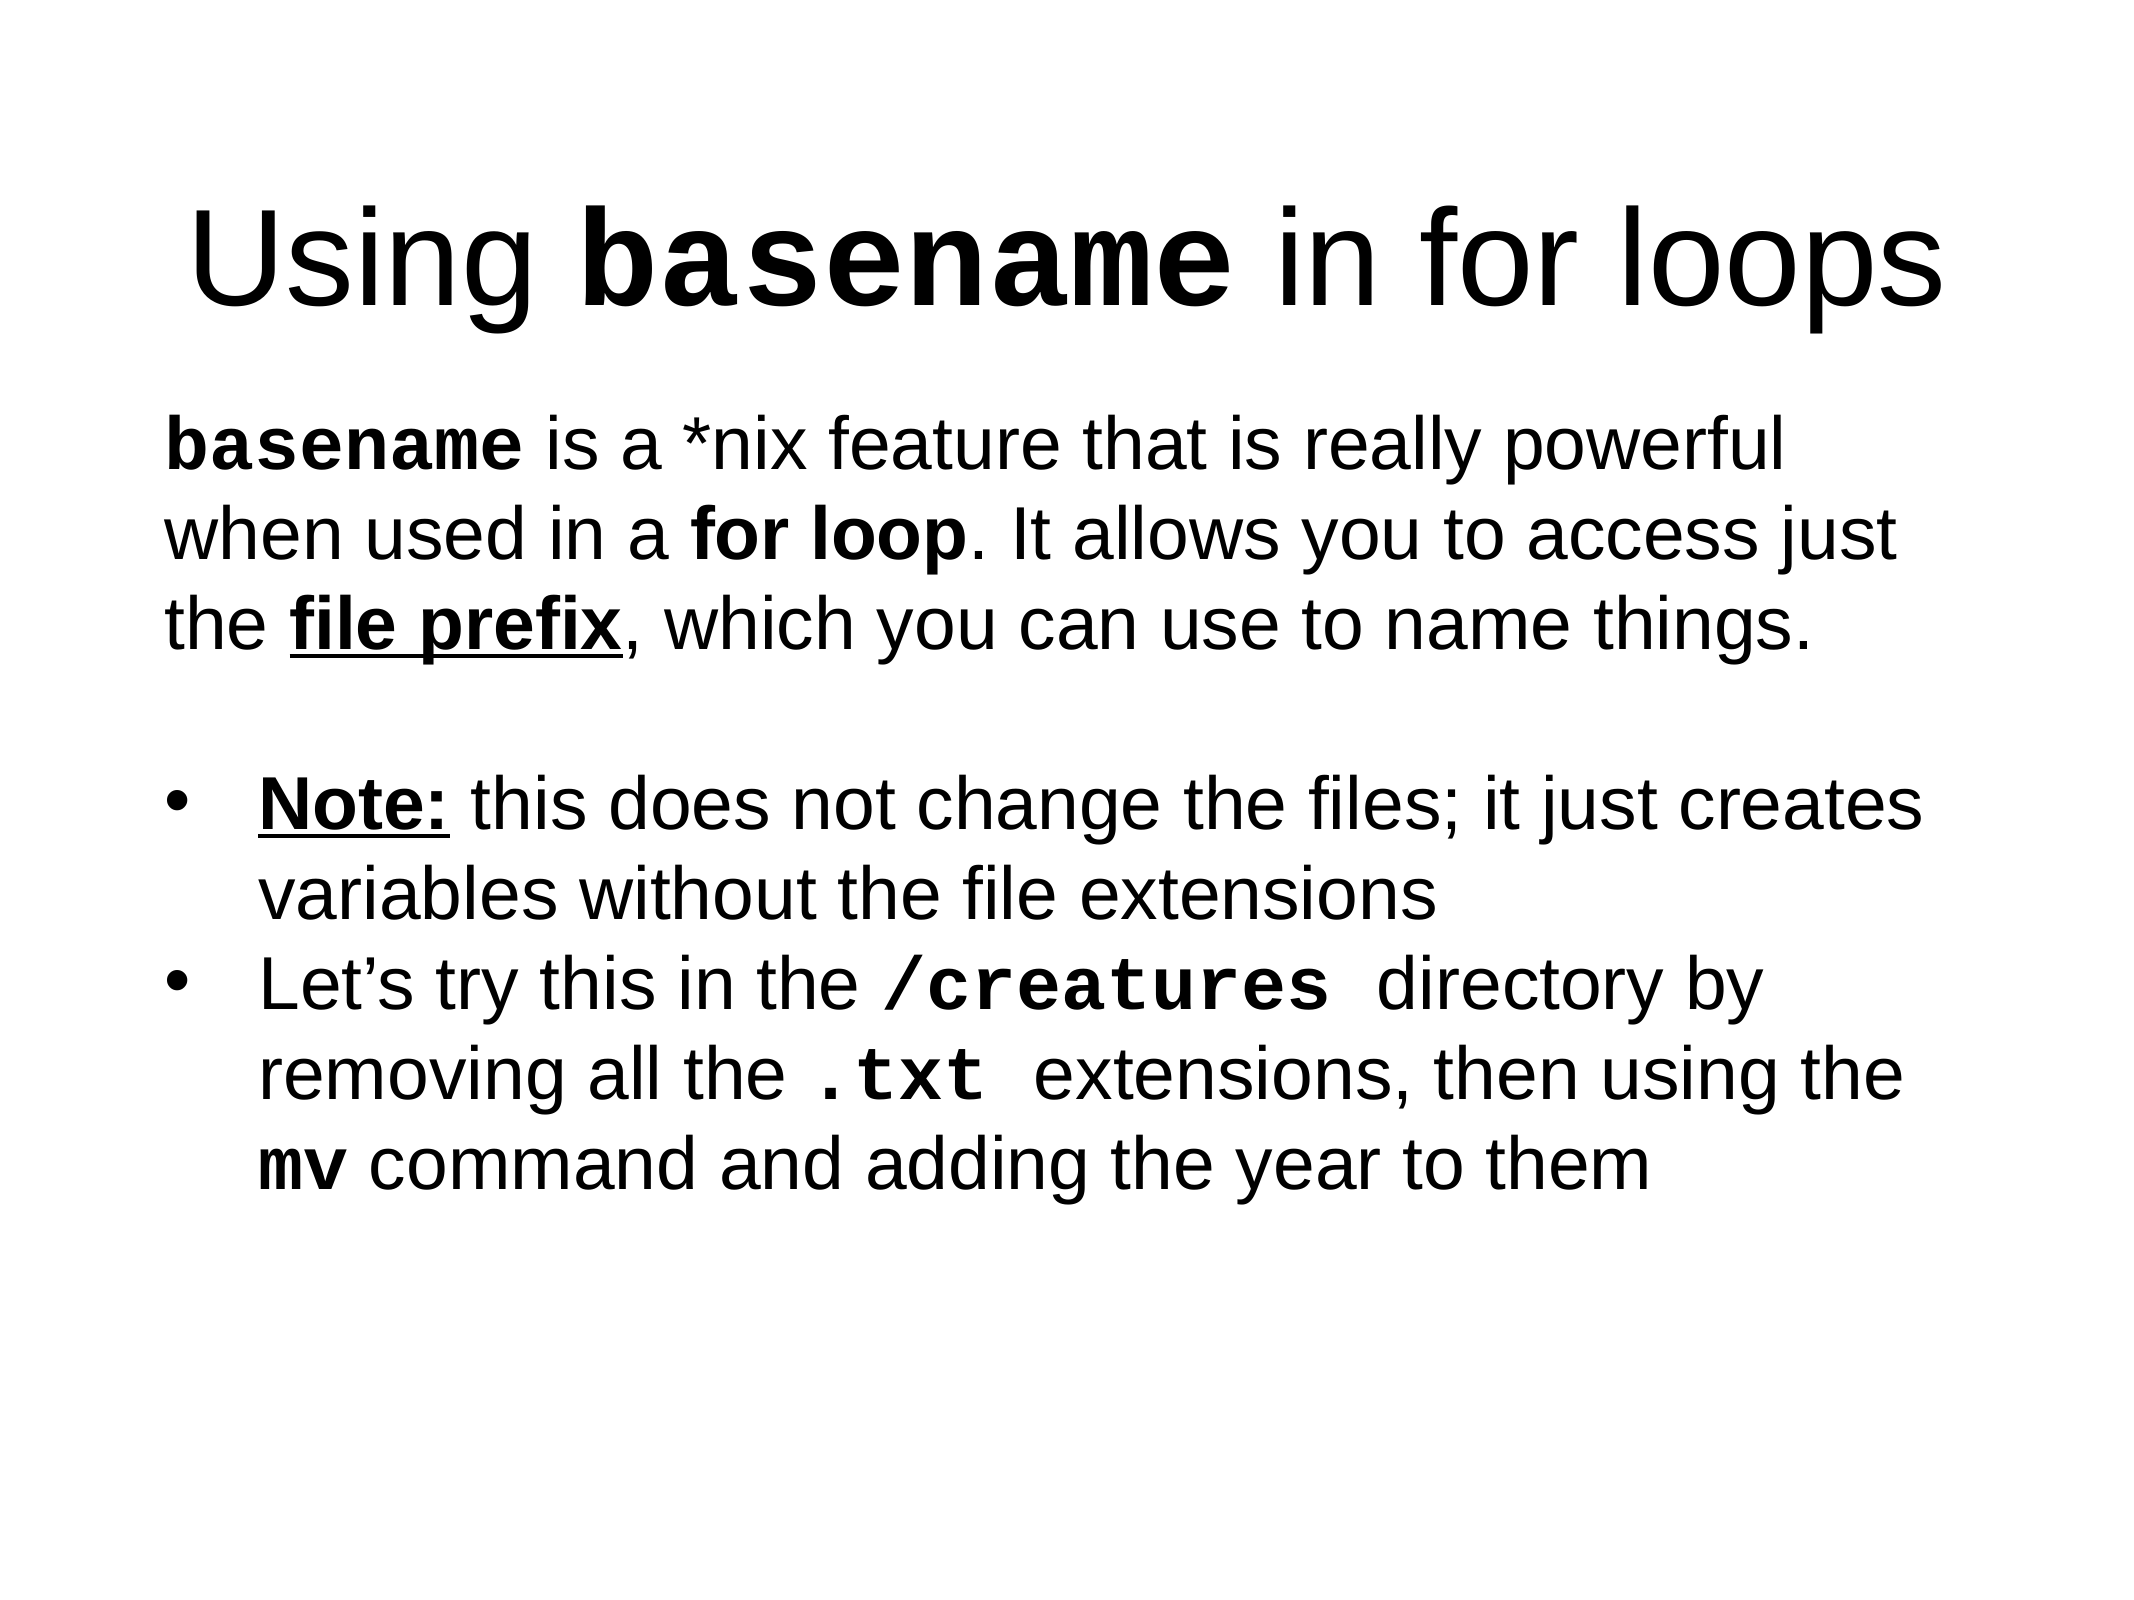

# Using basename in for loops
basename is a *nix feature that is really powerful when used in a for loop. It allows you to access just the file prefix, which you can use to name things.

Note: this does not change the files; it just creates variables without the file extensions
Let’s try this in the /creatures directory by removing all the .txt extensions, then using the mv command and adding the year to them